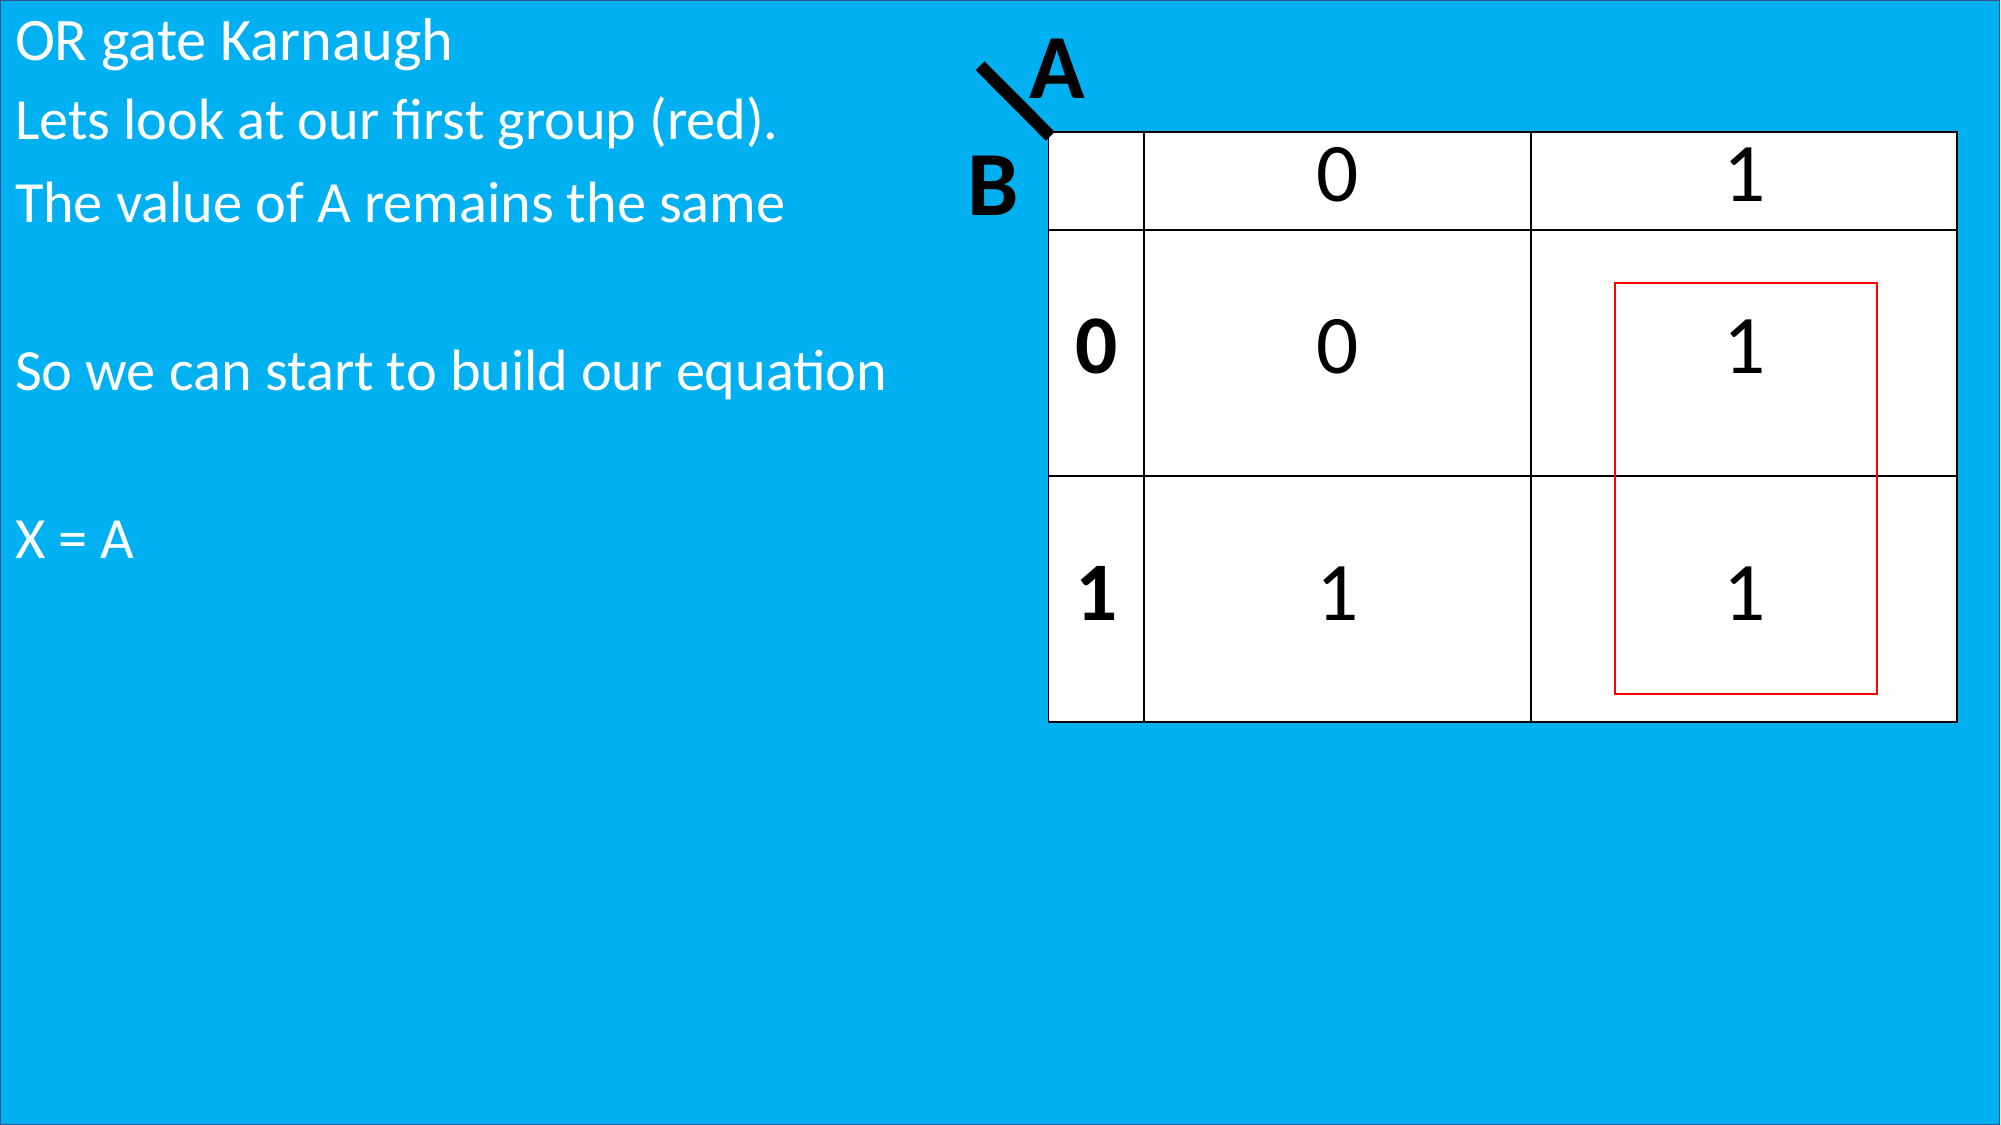

A
# OR gate Karnaugh
Lets look at our first group (red).
The value of A remains the same

So we can start to build our equation

X = A

B
|  | 0 | 1 |
| --- | --- | --- |
| 0 | 0 | 1 |
| 1 | 1 | 1 |